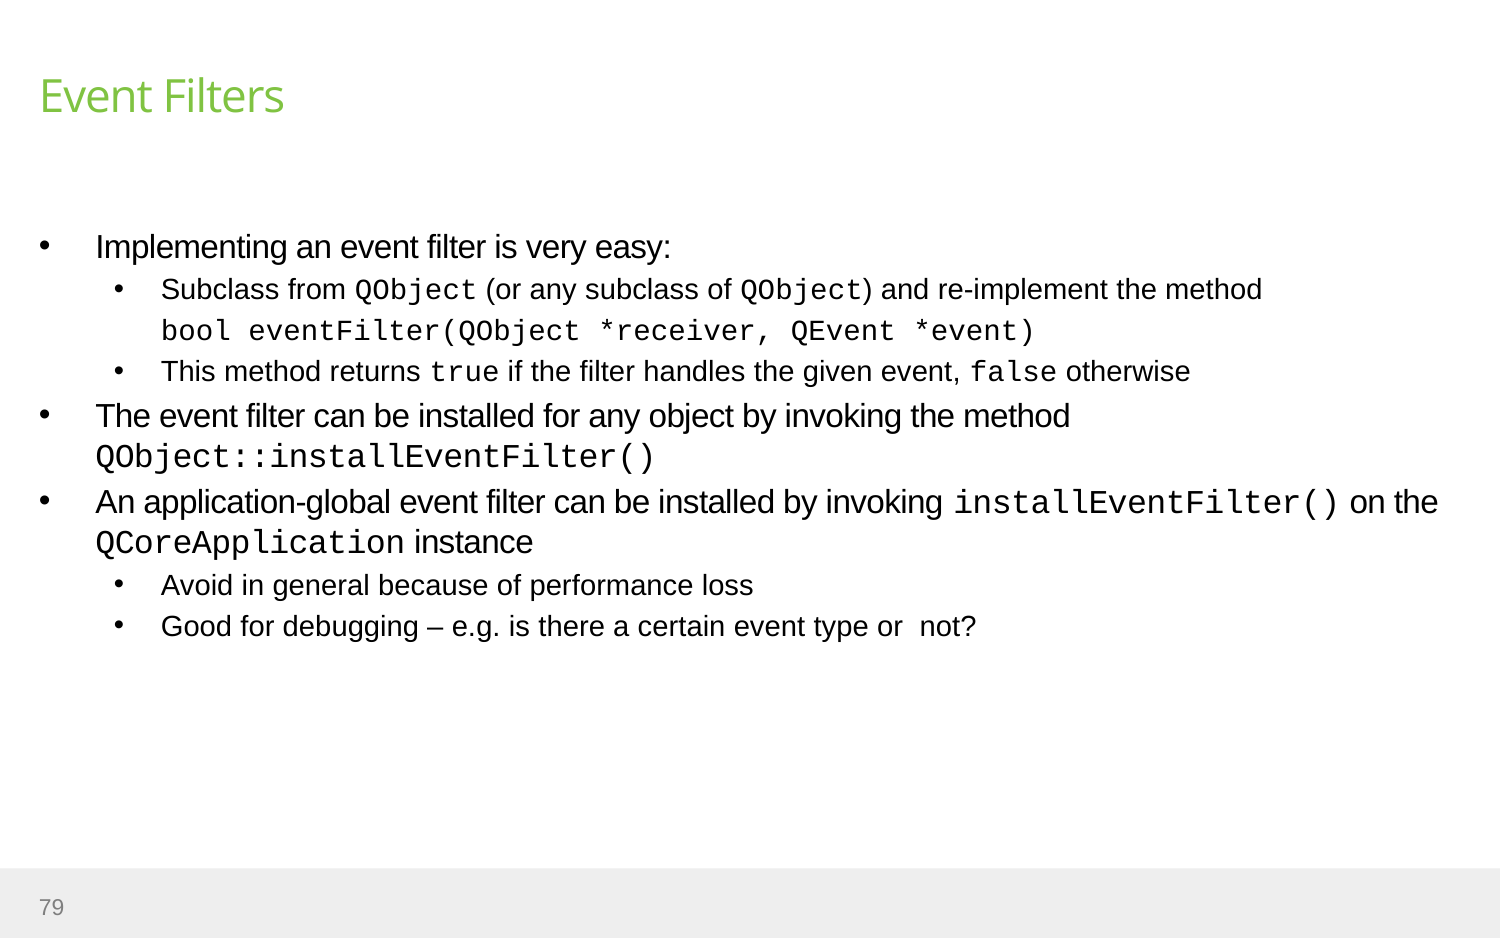

# Event Filters
Implementing an event filter is very easy:
Subclass from QObject (or any subclass of QObject) and re-implement the method
	bool eventFilter(QObject *receiver, QEvent *event)
This method returns true if the filter handles the given event, false otherwise
The event filter can be installed for any object by invoking the method QObject::installEventFilter()
An application-global event filter can be installed by invoking installEventFilter() on the QCoreApplication instance
Avoid in general because of performance loss
Good for debugging – e.g. is there a certain event type or  not?
79